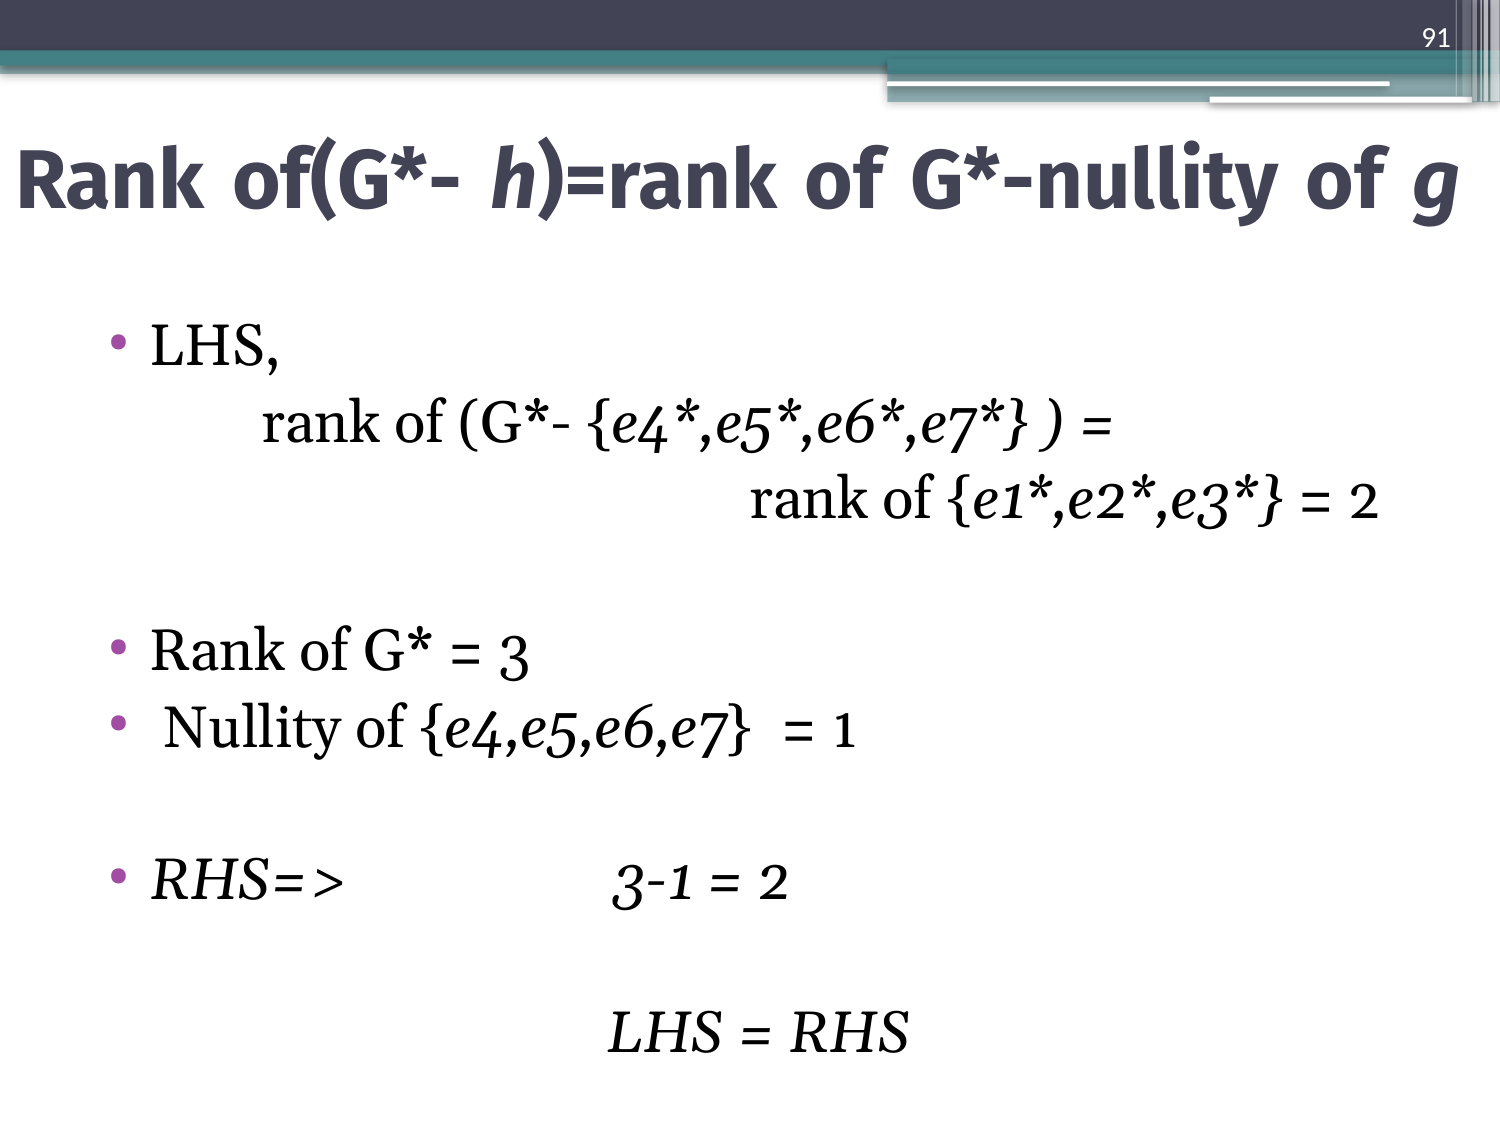

91
# Rank of(G*- h)=rank of G*-nullity of g
LHS,
           rank of (G*- {e4*,e5*,e6*,e7*} ) =
					rank of {e1*,e2*,e3*} = 2

Rank of G* = 3
 Nullity of {e4,e5,e6,e7}  = 1

RHS=>		 3-1 = 2

LHS = RHS